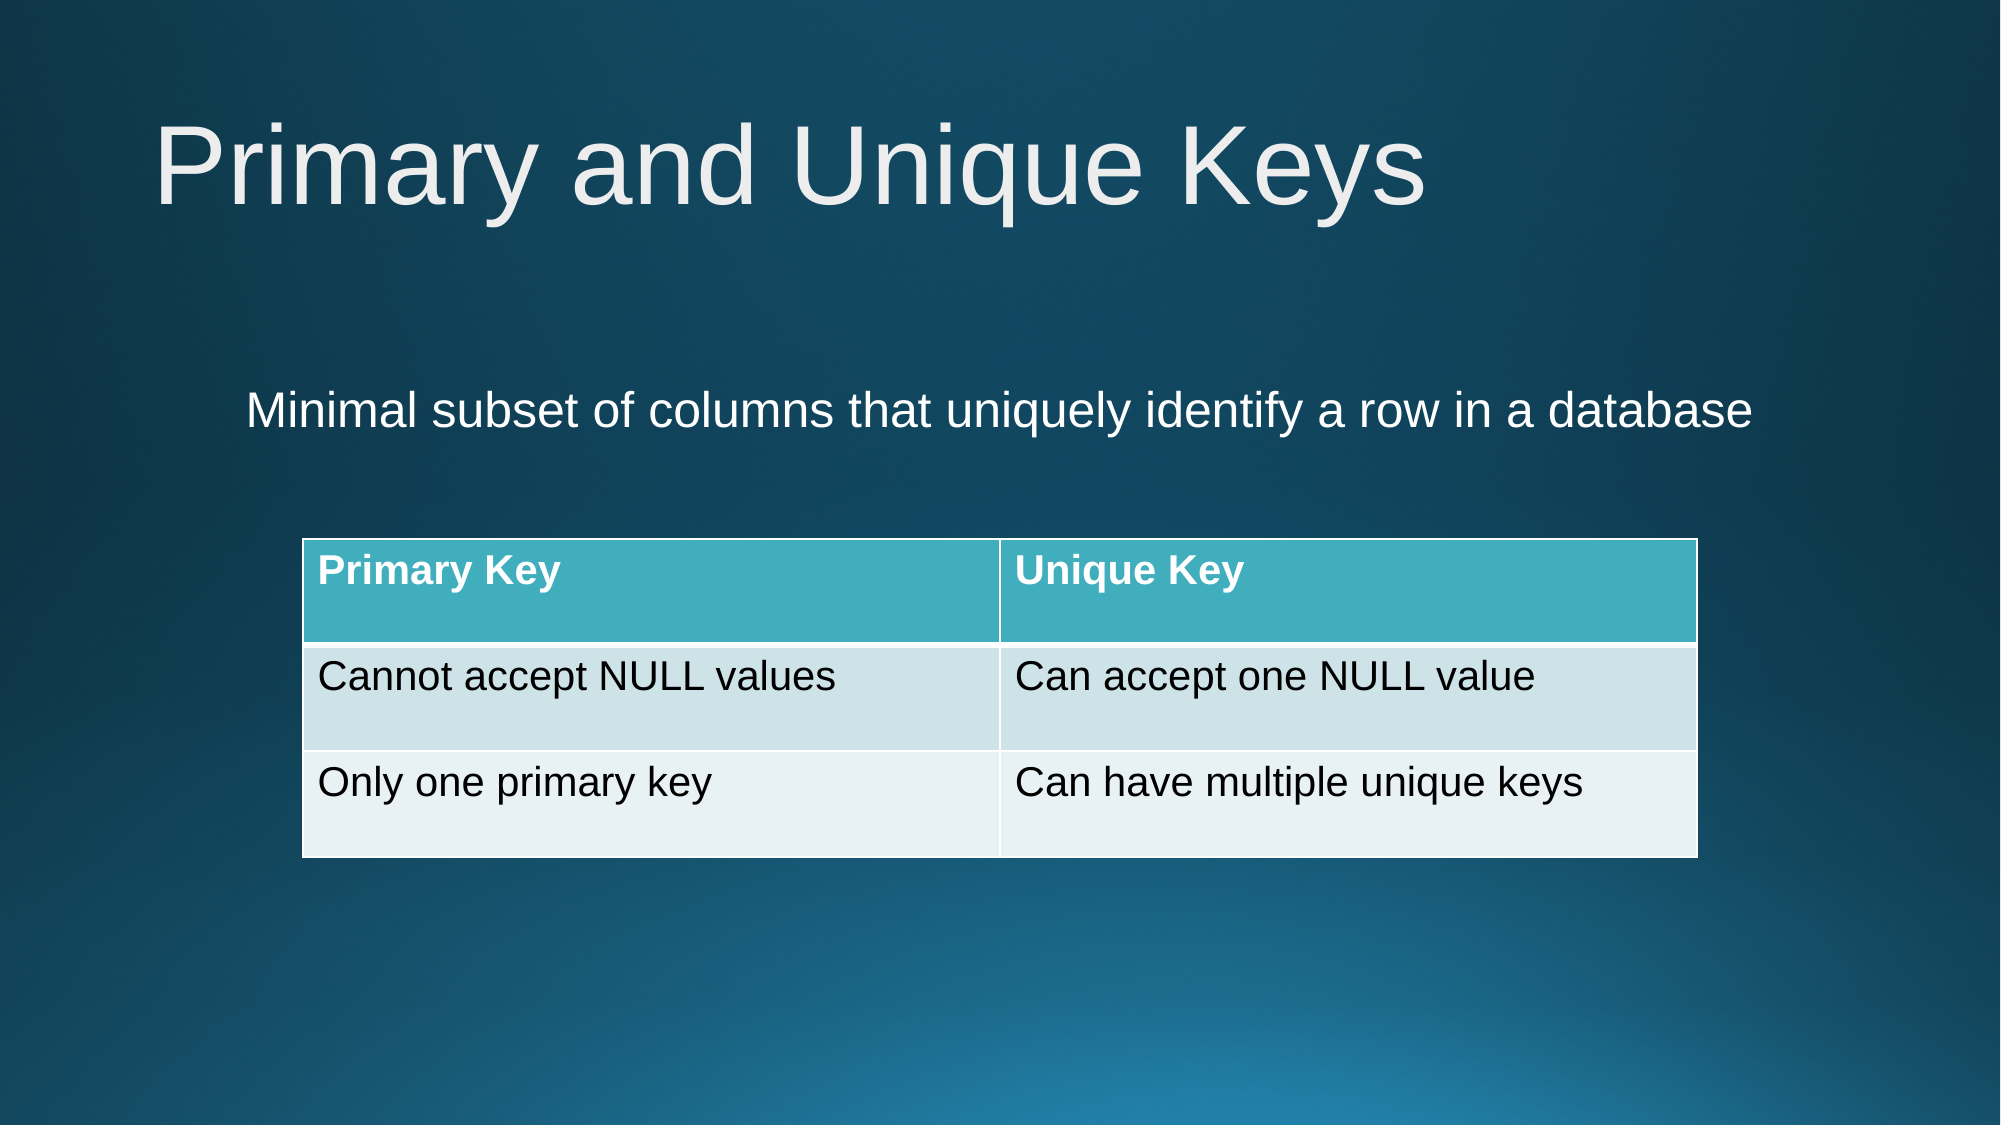

# Primary and Unique Keys
Minimal subset of columns that uniquely identify a row in a database
| Primary Key | Unique Key |
| --- | --- |
| Cannot accept NULL values | Can accept one NULL value |
| Only one primary key | Can have multiple unique keys |